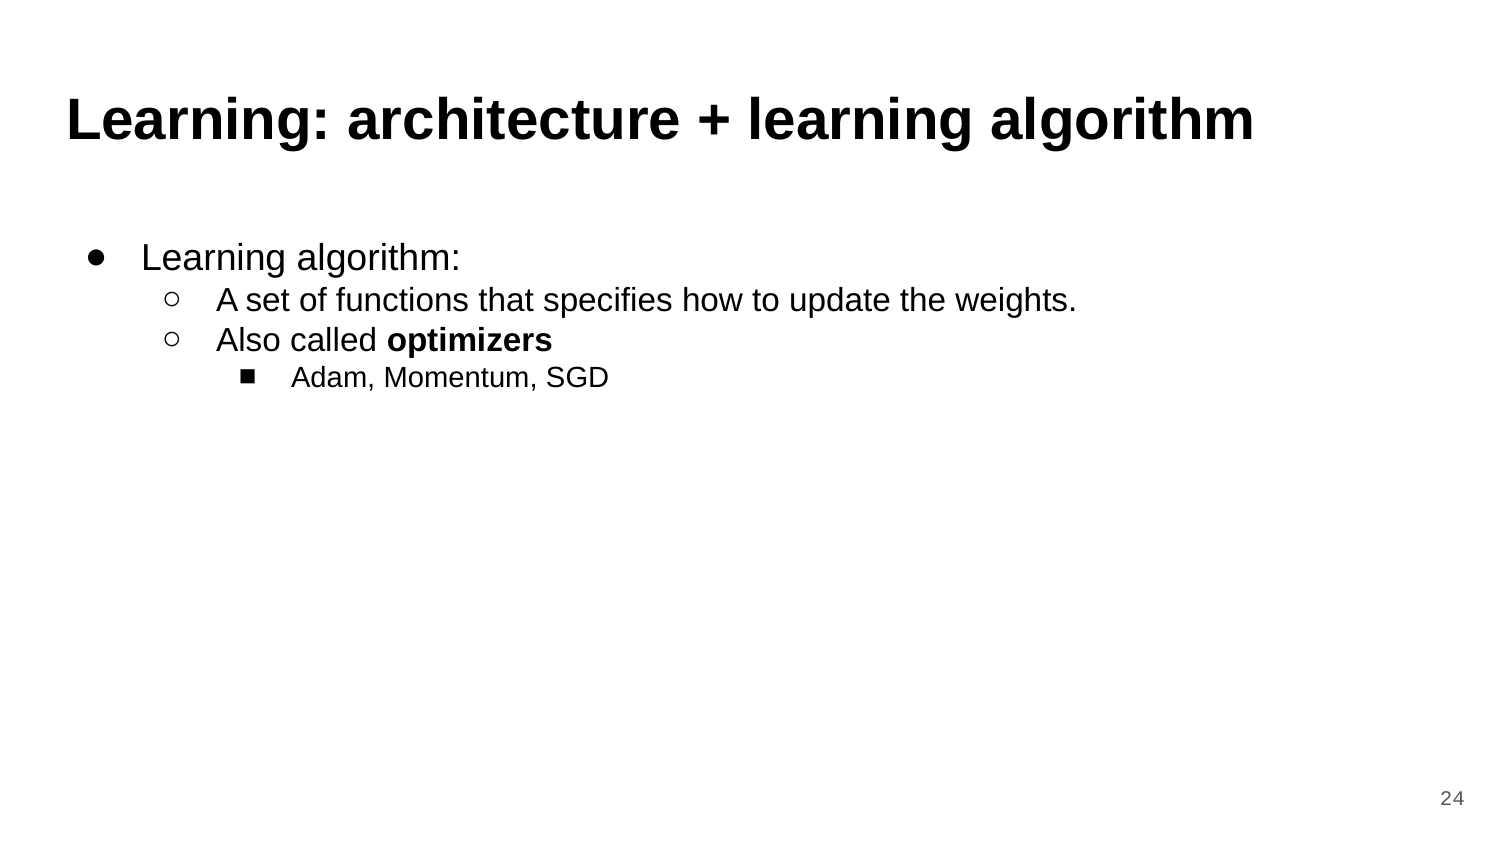

# Learning: architecture + learning algorithm
Learning algorithm:
A set of functions that specifies how to update the weights.
Also called optimizers
Adam, Momentum, SGD
24